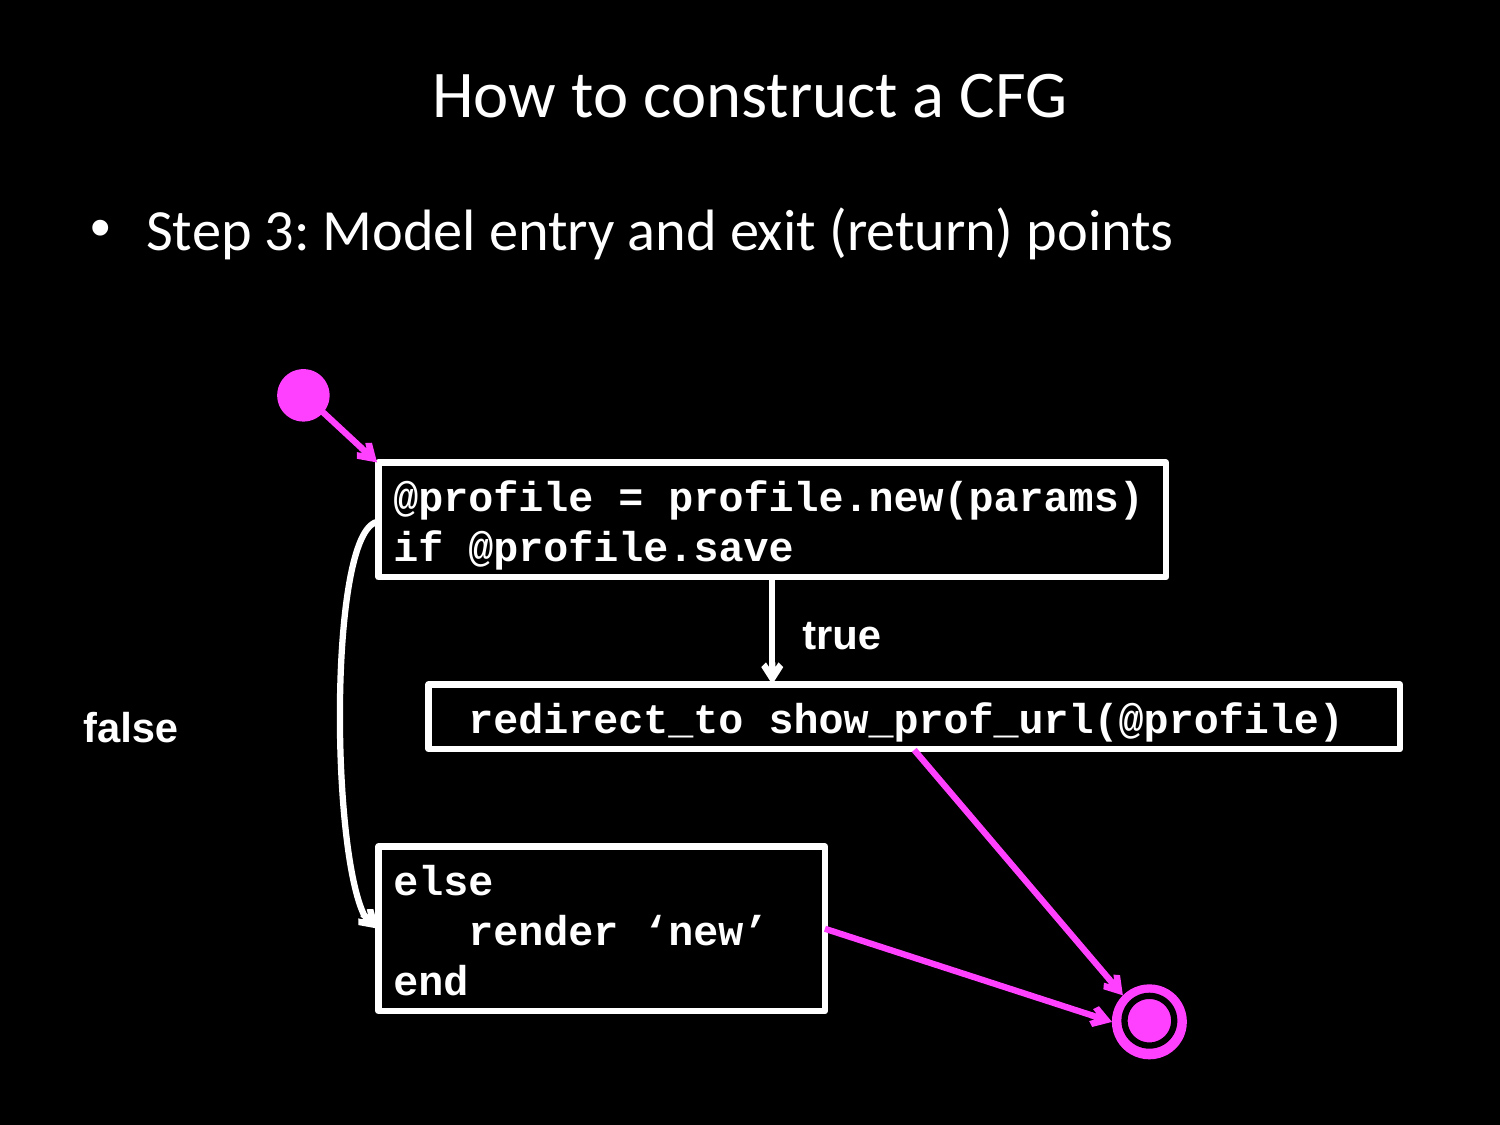

# How to construct a CFG
Step 3: Model entry and exit (return) points

@profile = profile.new(params)
if @profile.save
true
 redirect_to show_prof_url(@profile)
false

else
   render ‘new’
end